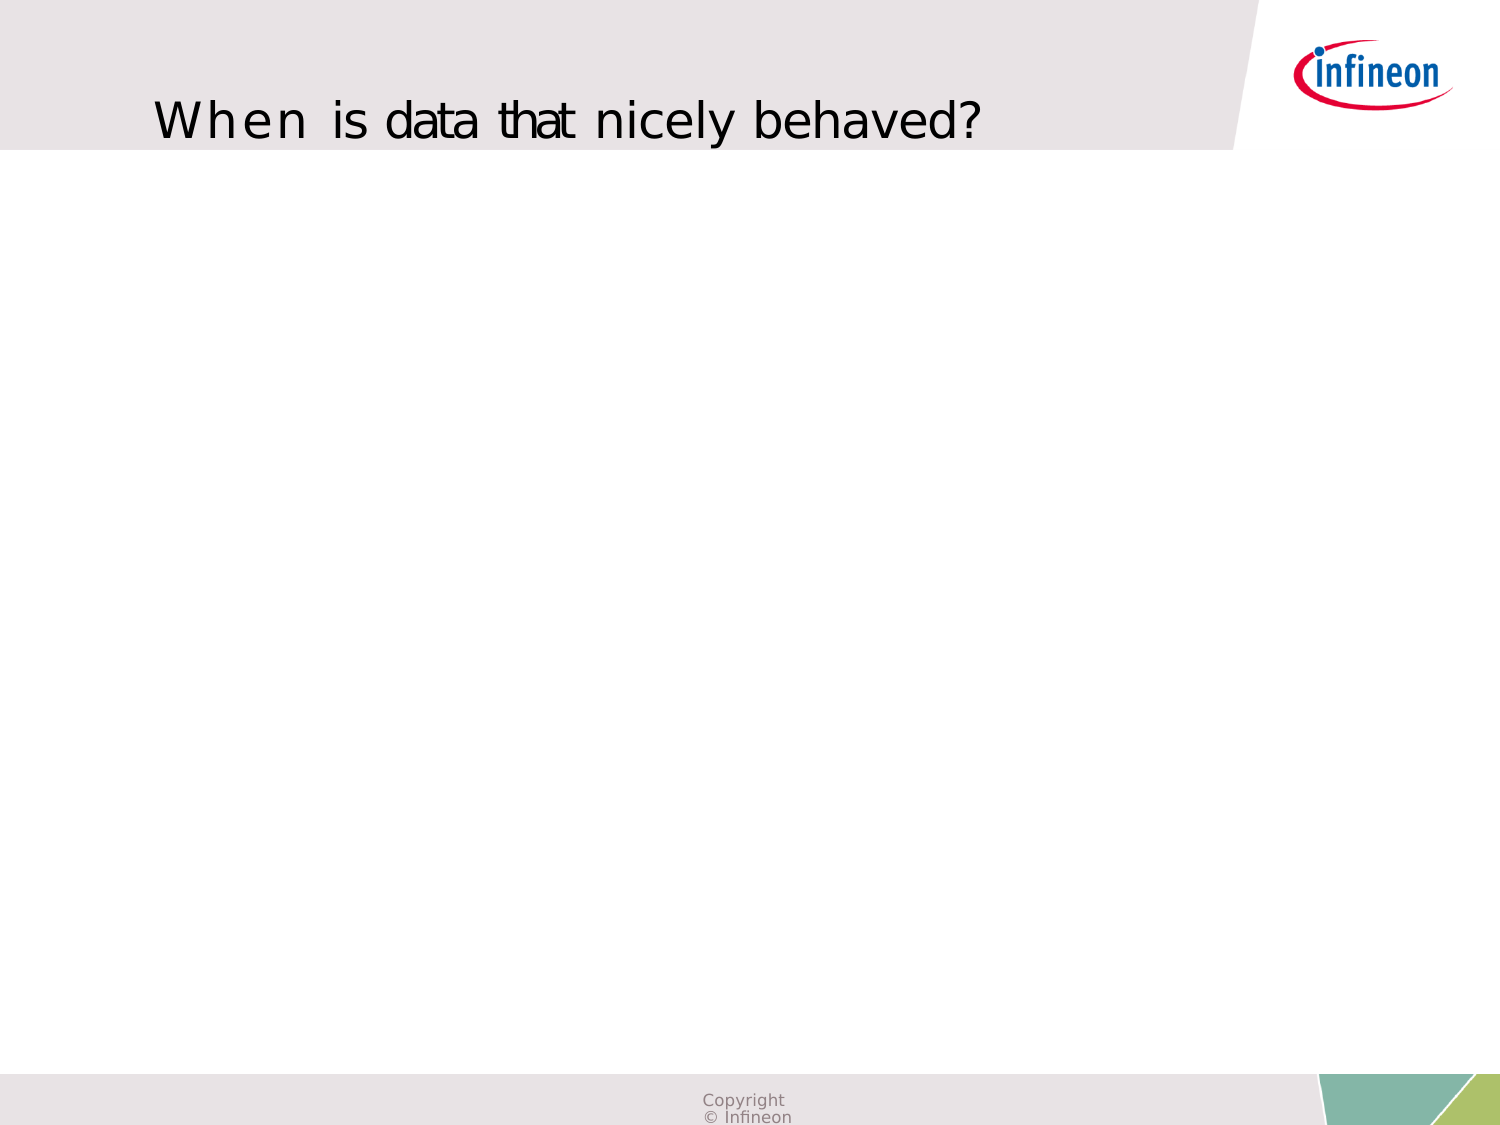

When is data that  nicely behaved?
Copyright © Infineon Technologies AG 2019. All rights reserved.